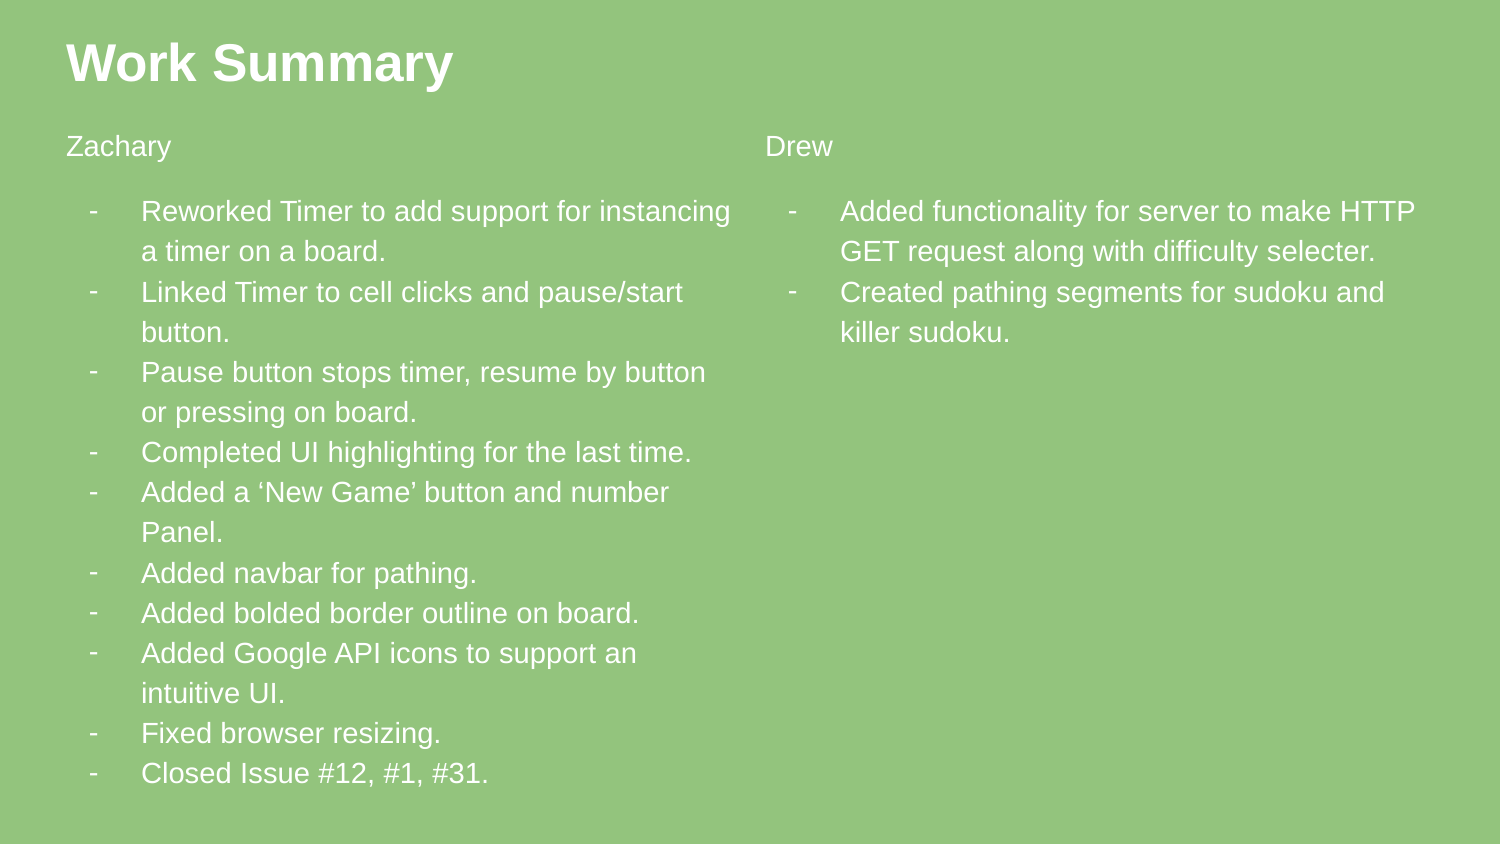

# Work Summary
Zachary
Reworked Timer to add support for instancing a timer on a board.
Linked Timer to cell clicks and pause/start button.
Pause button stops timer, resume by button or pressing on board.
Completed UI highlighting for the last time.
Added a ‘New Game’ button and number Panel.
Added navbar for pathing.
Added bolded border outline on board.
Added Google API icons to support an intuitive UI.
Fixed browser resizing.
Closed Issue #12, #1, #31.
Drew
Added functionality for server to make HTTP GET request along with difficulty selecter.
Created pathing segments for sudoku and killer sudoku.